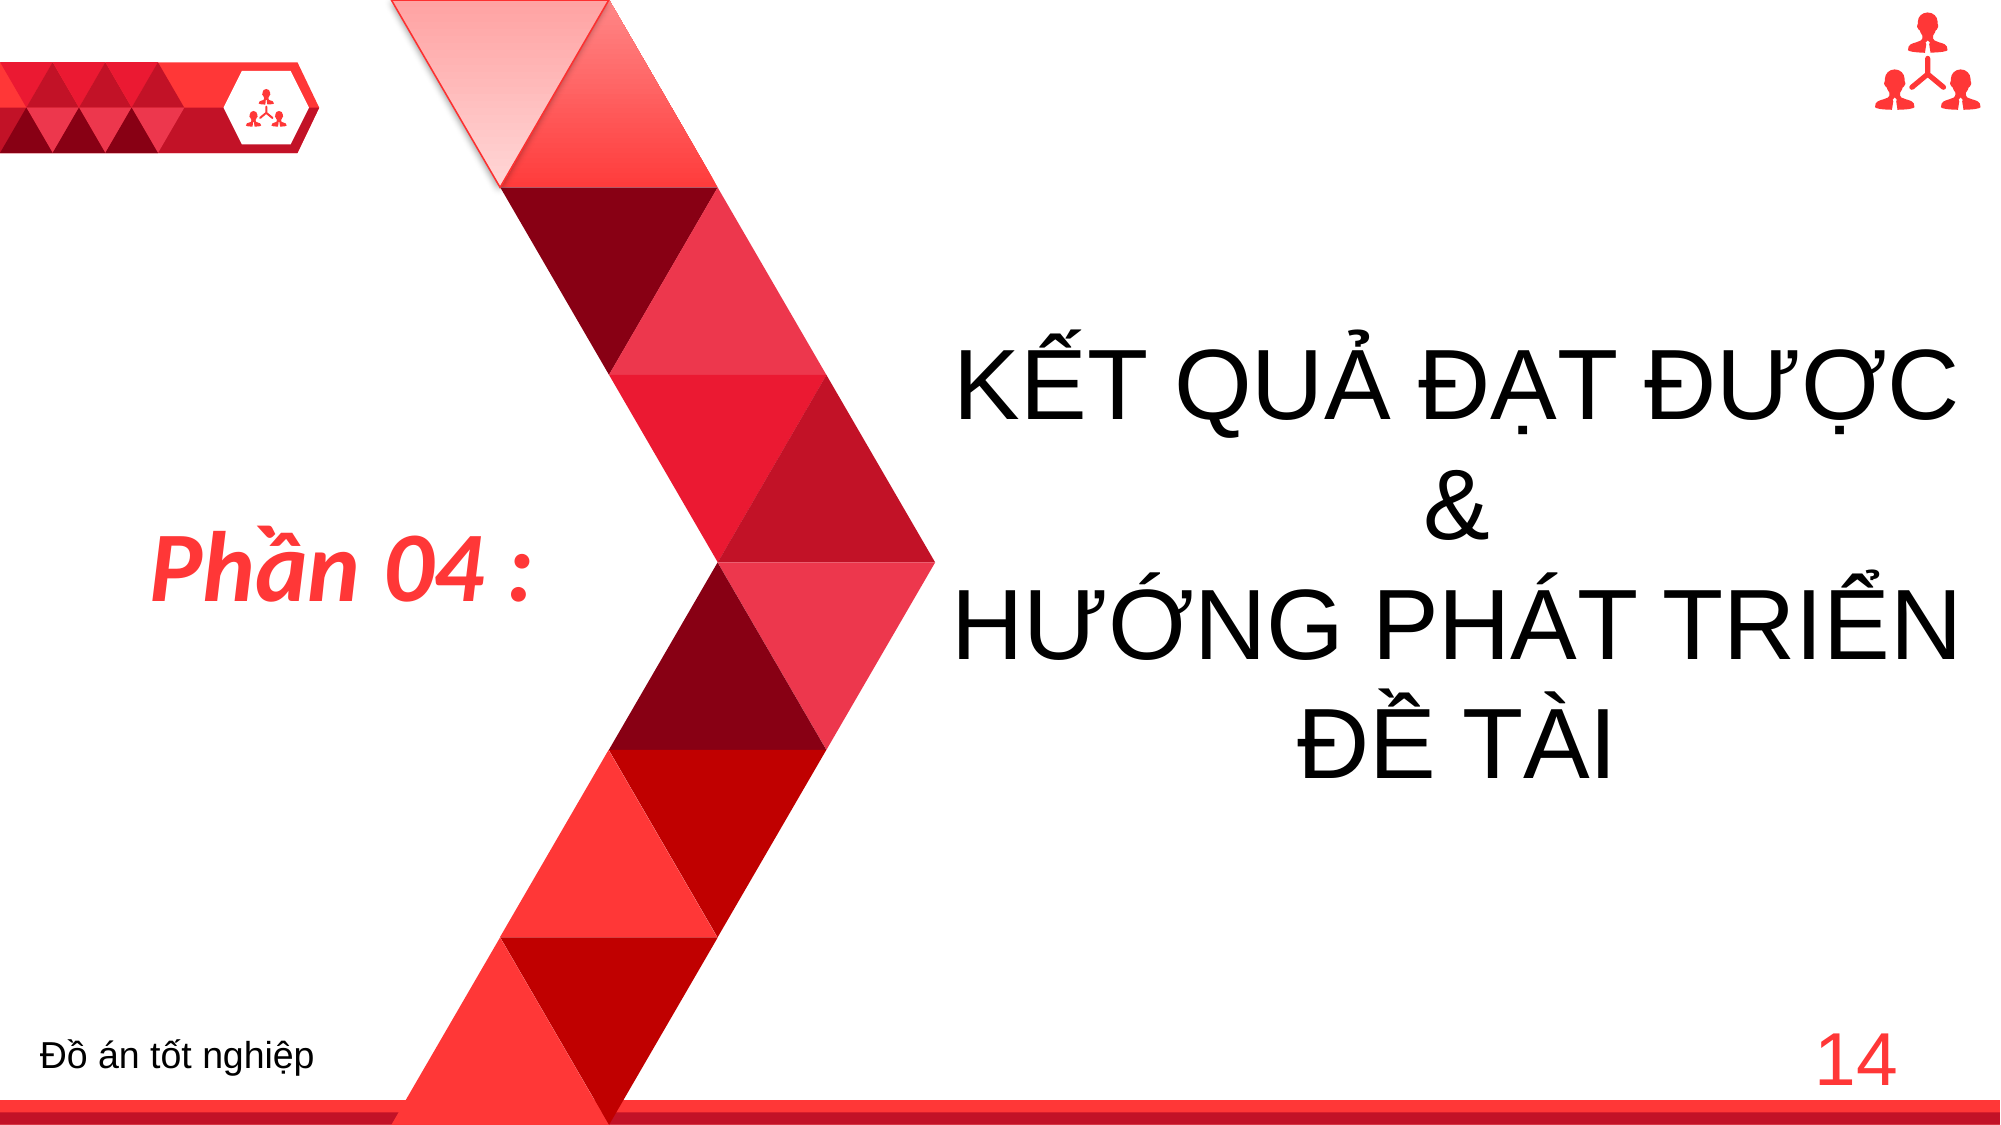

1
KẾT QUẢ ĐẠT ĐƯỢC
&
HƯỚNG PHÁT TRIỂN
ĐỀ TÀI
Phần 04 :
14
Đồ án tốt nghiệp